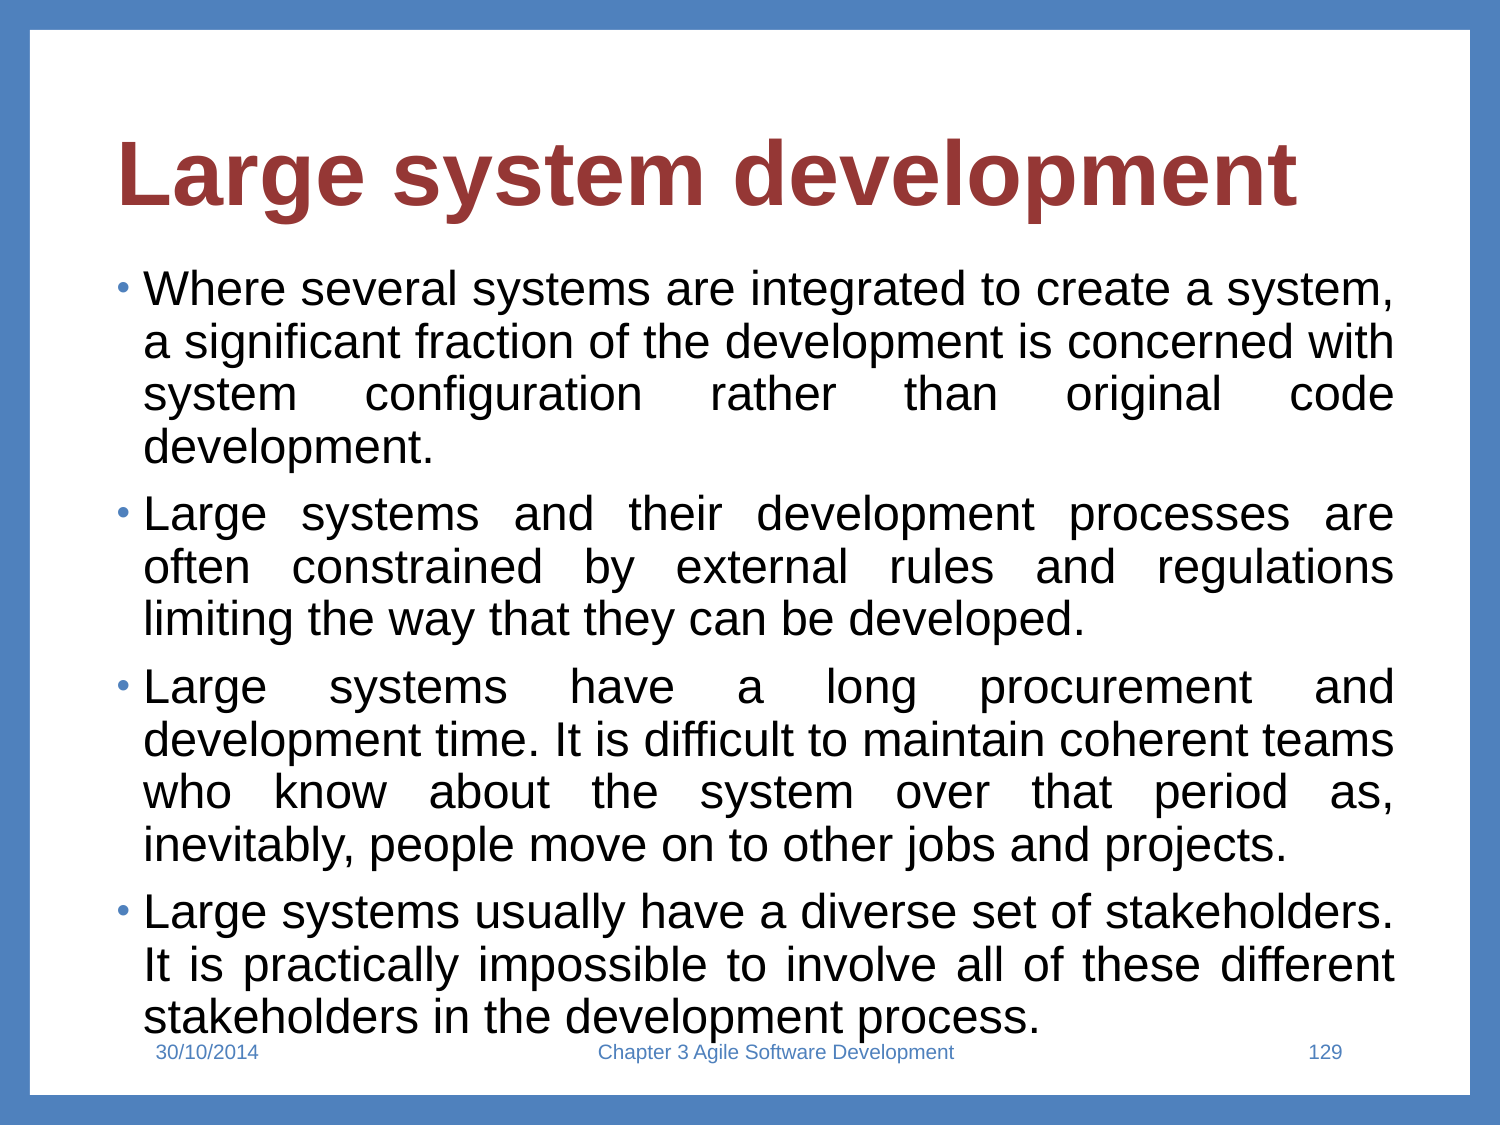

# Large system development
Where several systems are integrated to create a system, a significant fraction of the development is concerned with system configuration rather than original code development.
Large systems and their development processes are often constrained by external rules and regulations limiting the way that they can be developed.
Large systems have a long procurement and development time. It is difficult to maintain coherent teams who know about the system over that period as, inevitably, people move on to other jobs and projects.
Large systems usually have a diverse set of stakeholders. It is practically impossible to involve all of these different stakeholders in the development process.
30/10/2014
Chapter 3 Agile Software Development
129